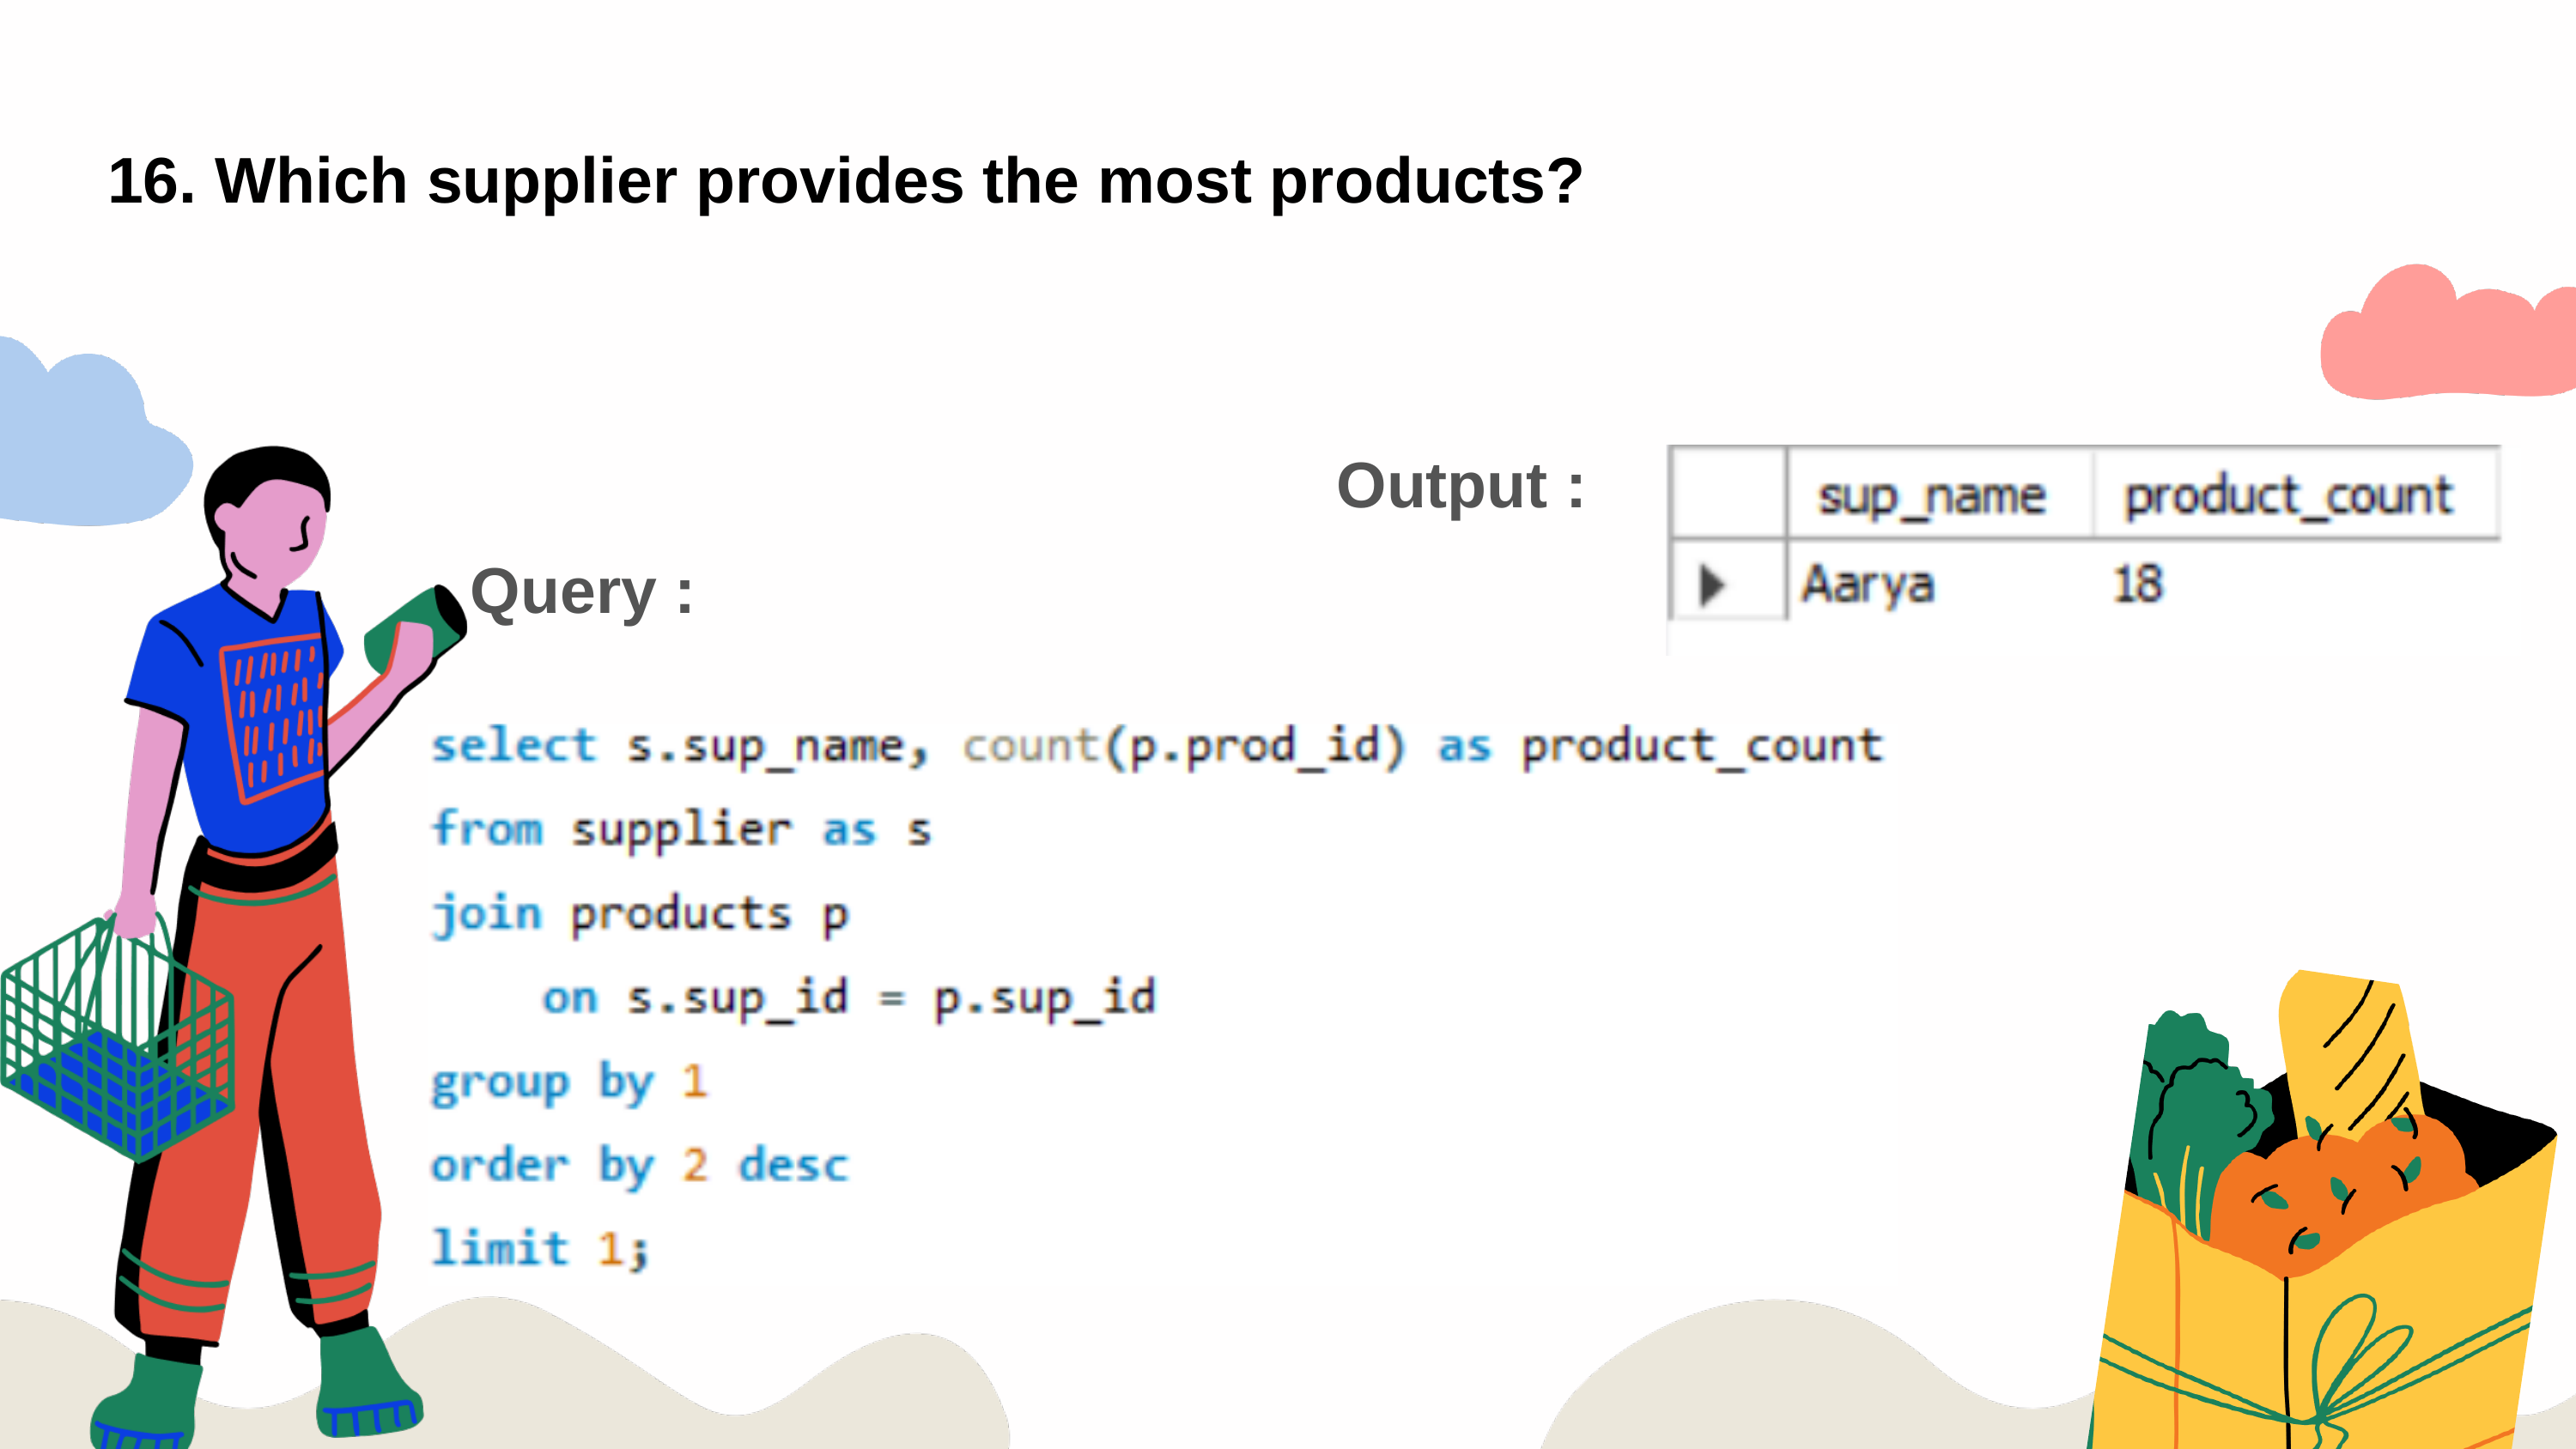

16. Which supplier provides the most products?

Output :
Query :